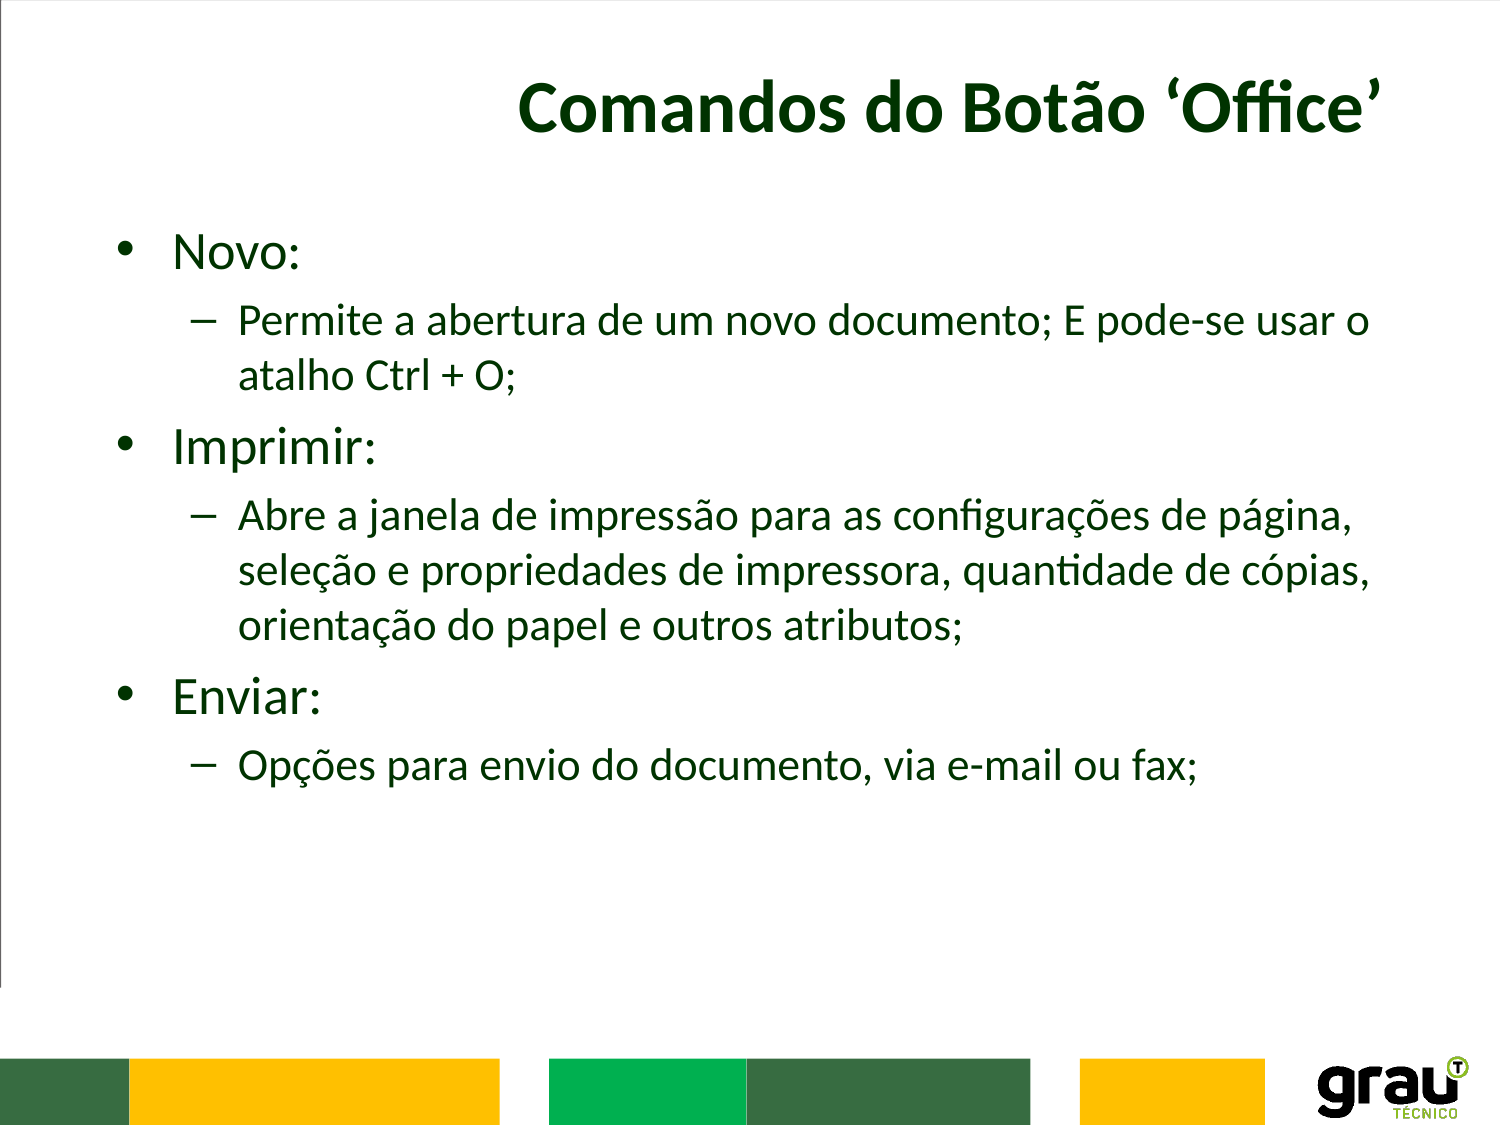

# Comandos do Botão ‘Office’
Novo:
Permite a abertura de um novo documento; E pode-se usar o atalho Ctrl + O;
Imprimir:
Abre a janela de impressão para as configurações de página, seleção e propriedades de impressora, quantidade de cópias, orientação do papel e outros atributos;
Enviar:
Opções para envio do documento, via e-mail ou fax;